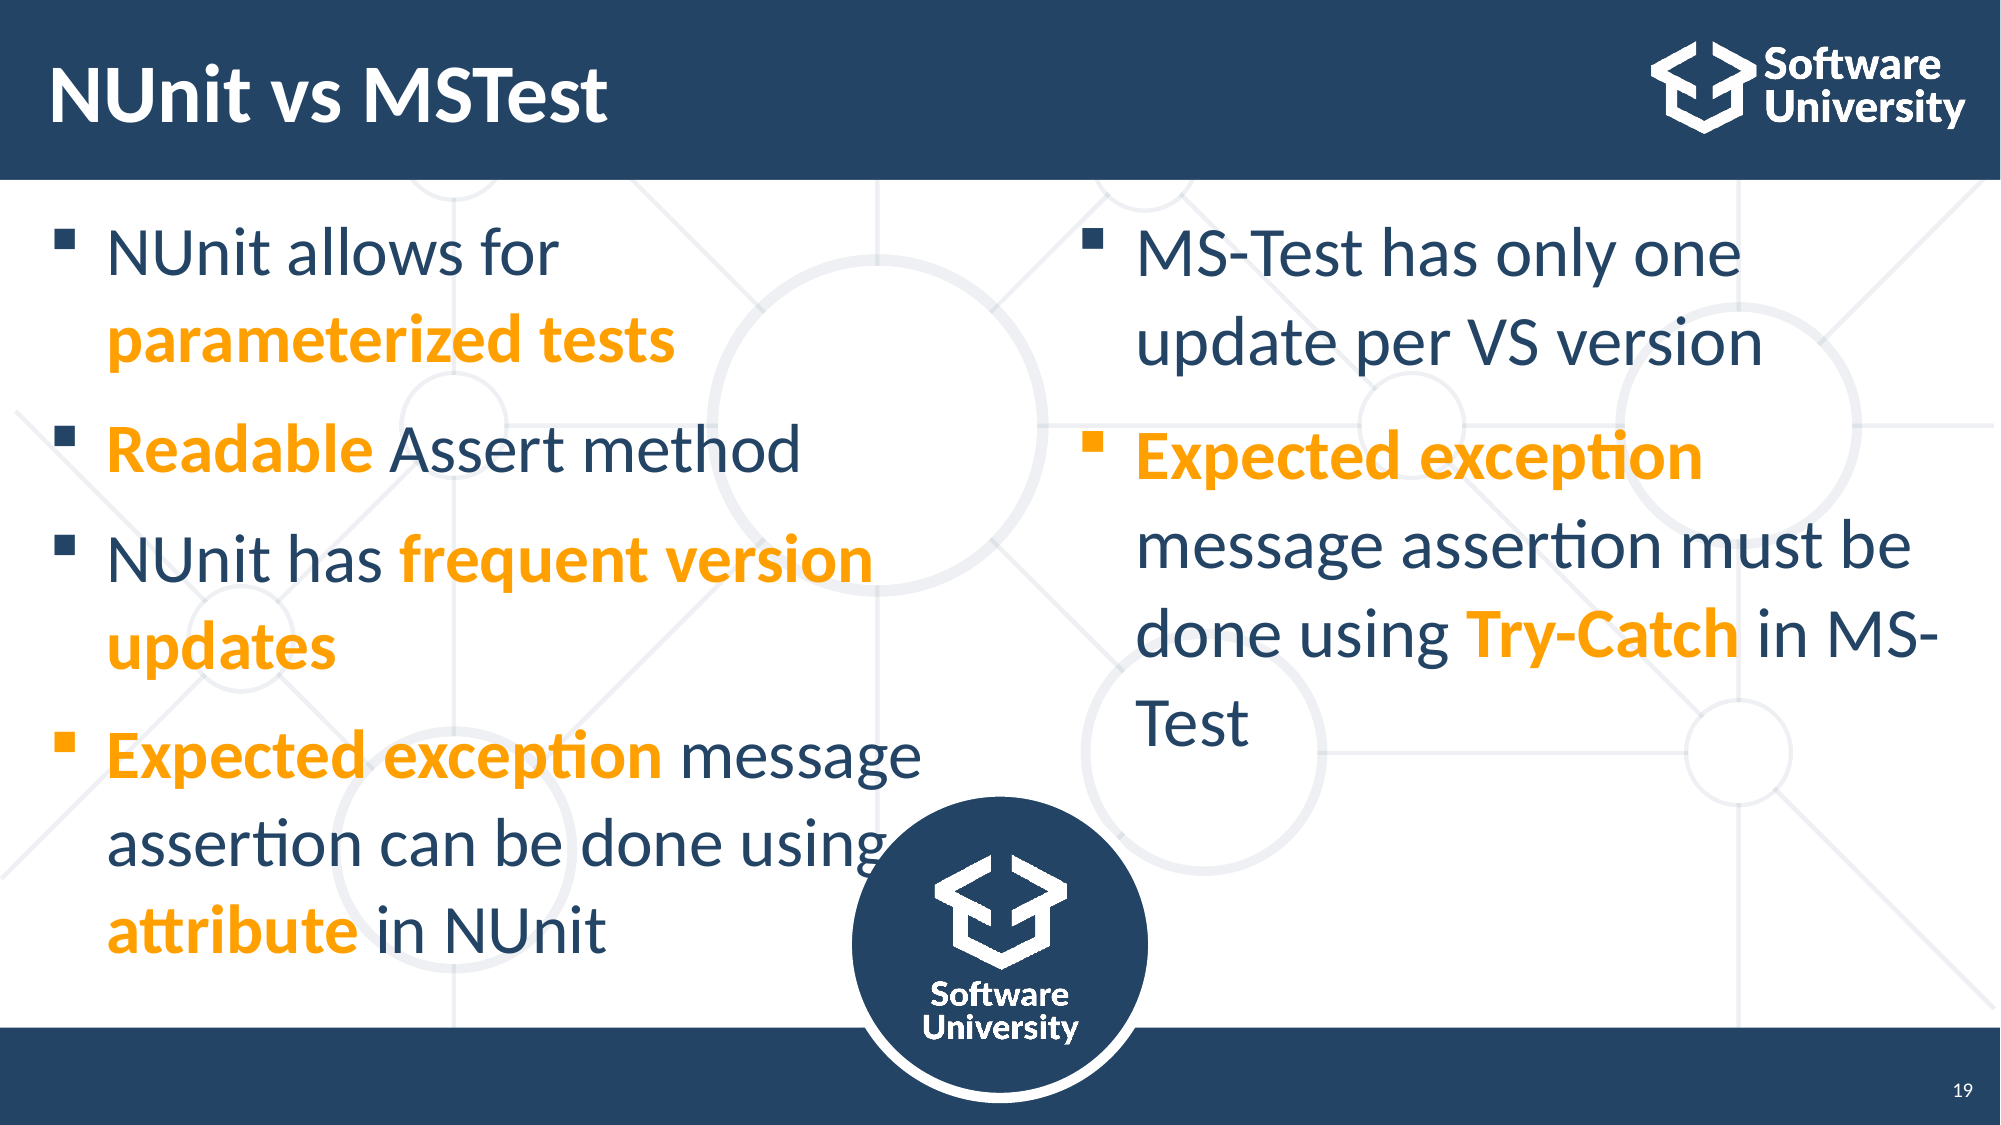

# NUnit vs MSTest
MS-Test has only one update per VS version
Expected exception message assertion must be done using Try-Catch in MS-Test

NUnit allows for parameterized tests
Readable Assert method
NUnit has frequent version updates
Expected exception message assertion can be done using attribute in NUnit

19